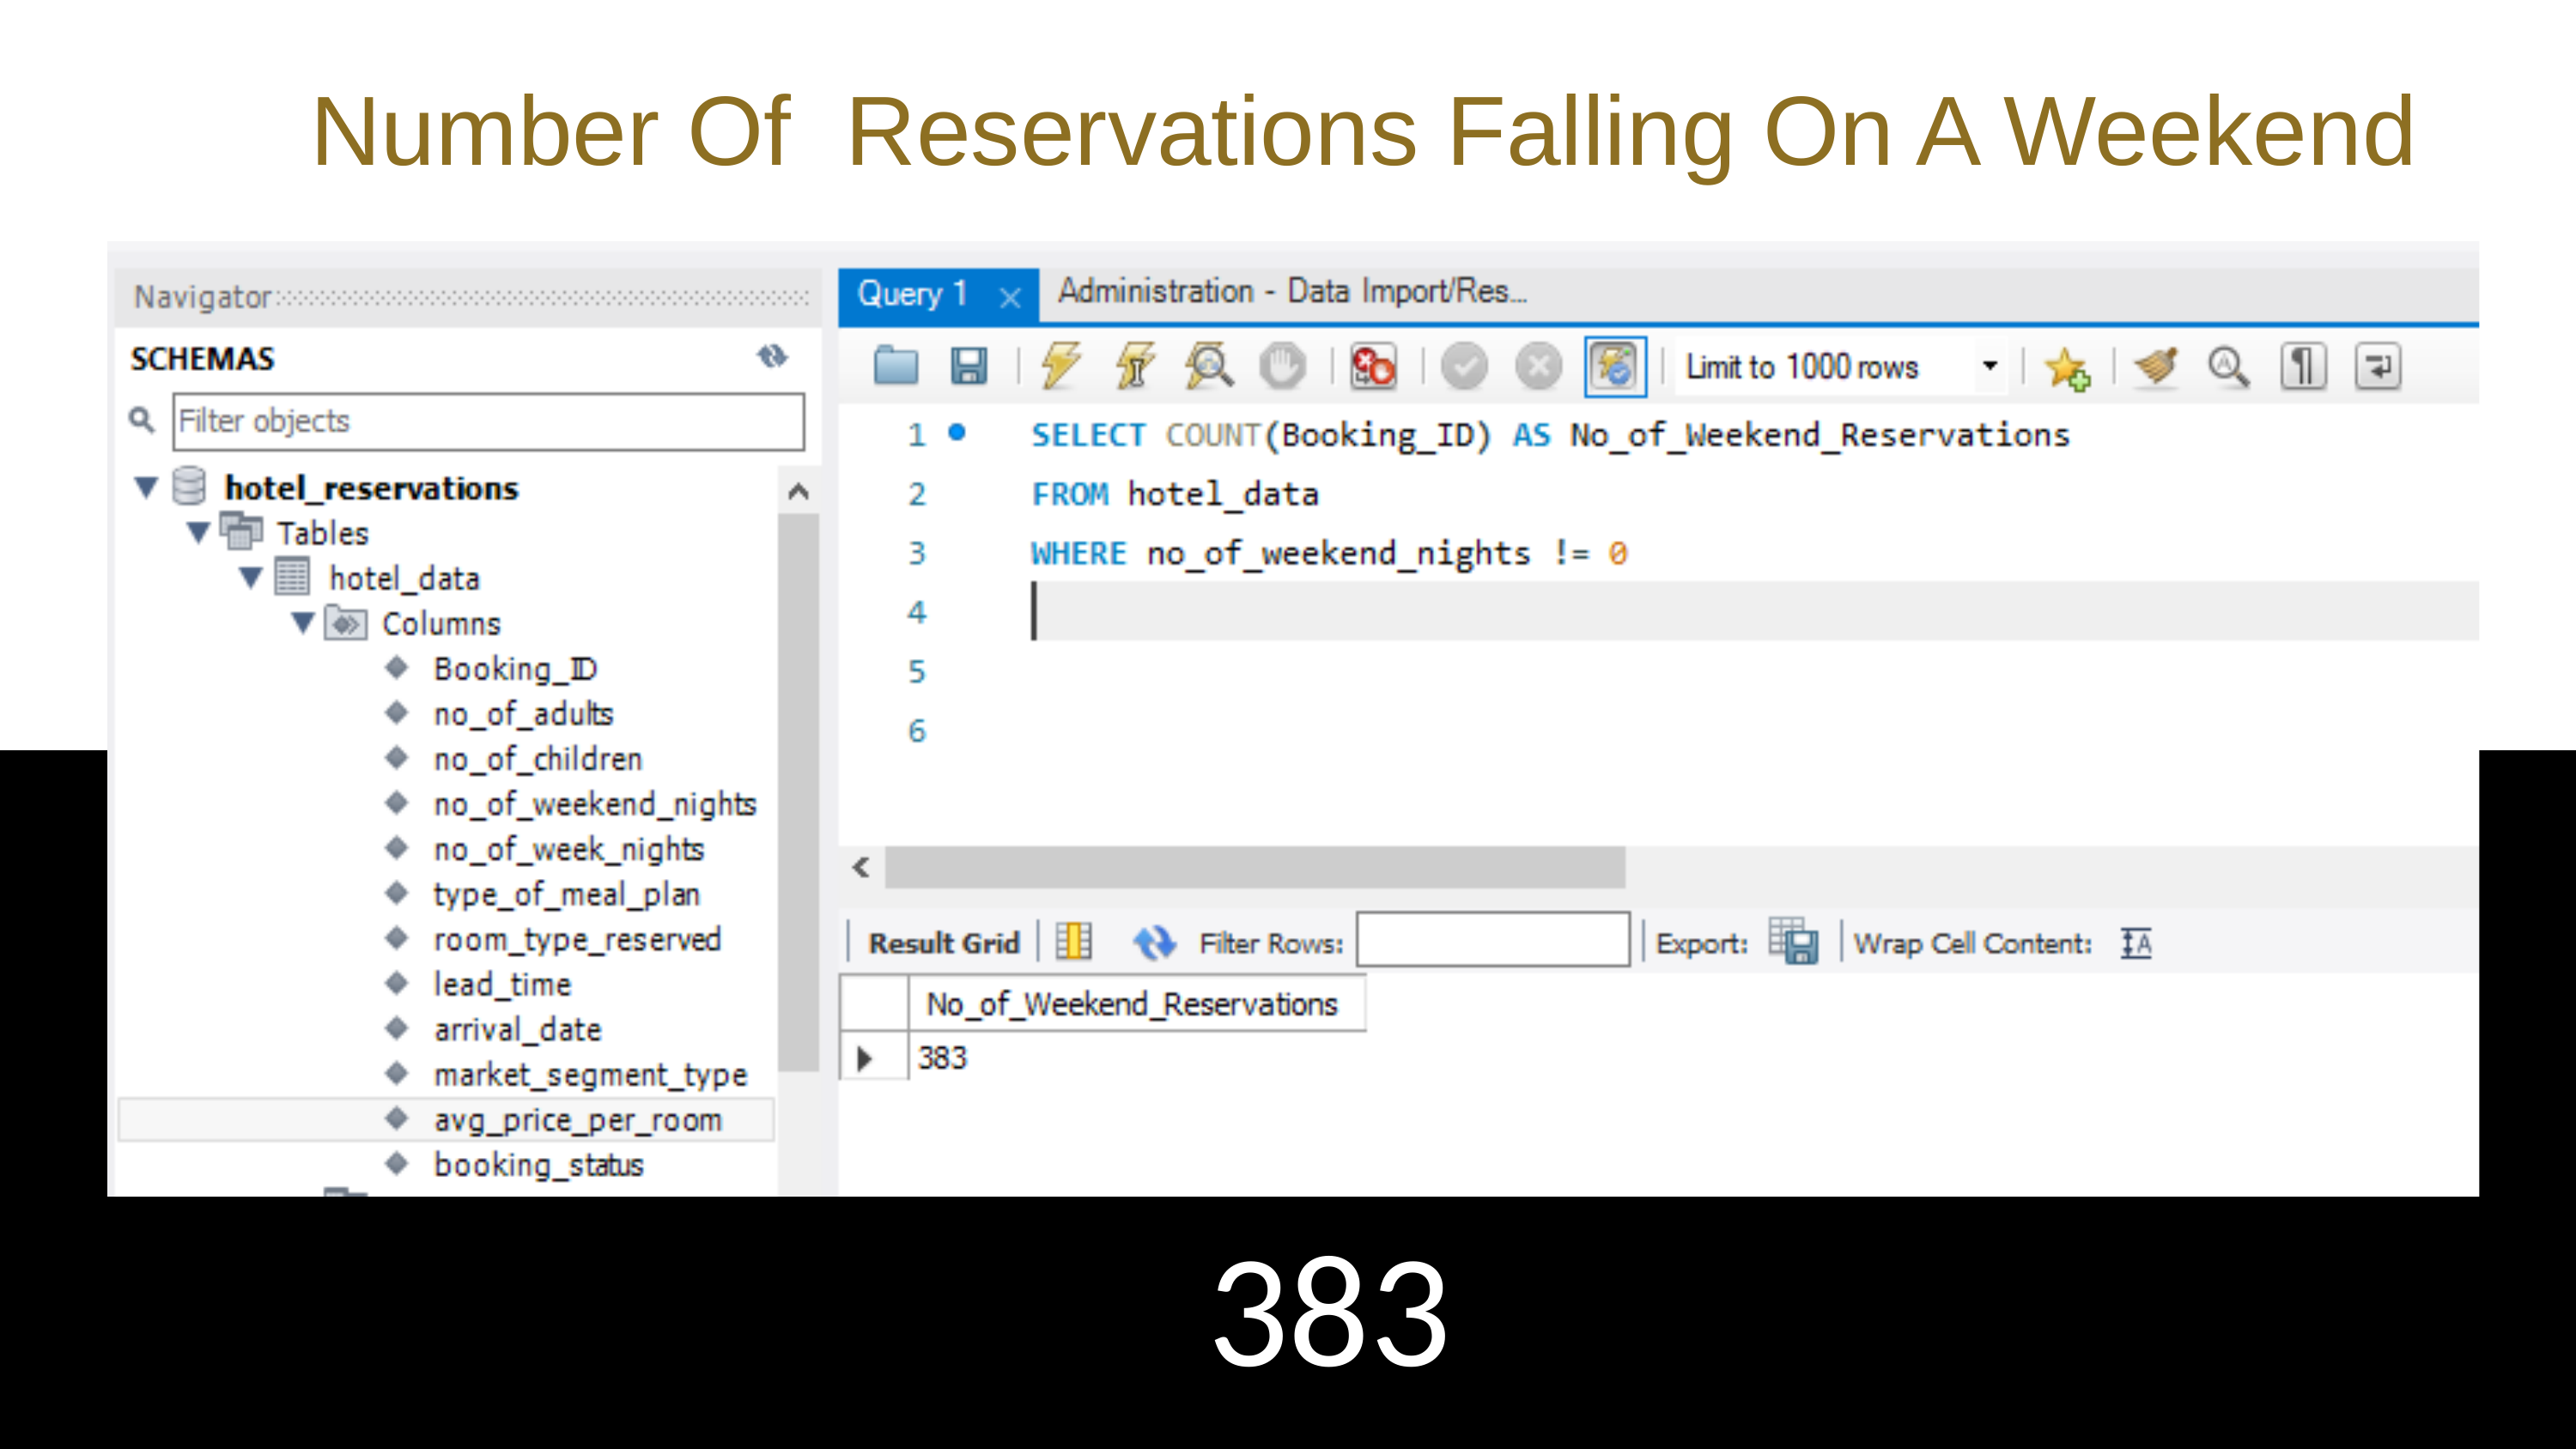

Number Of  Reservations Falling On A Weekend

383